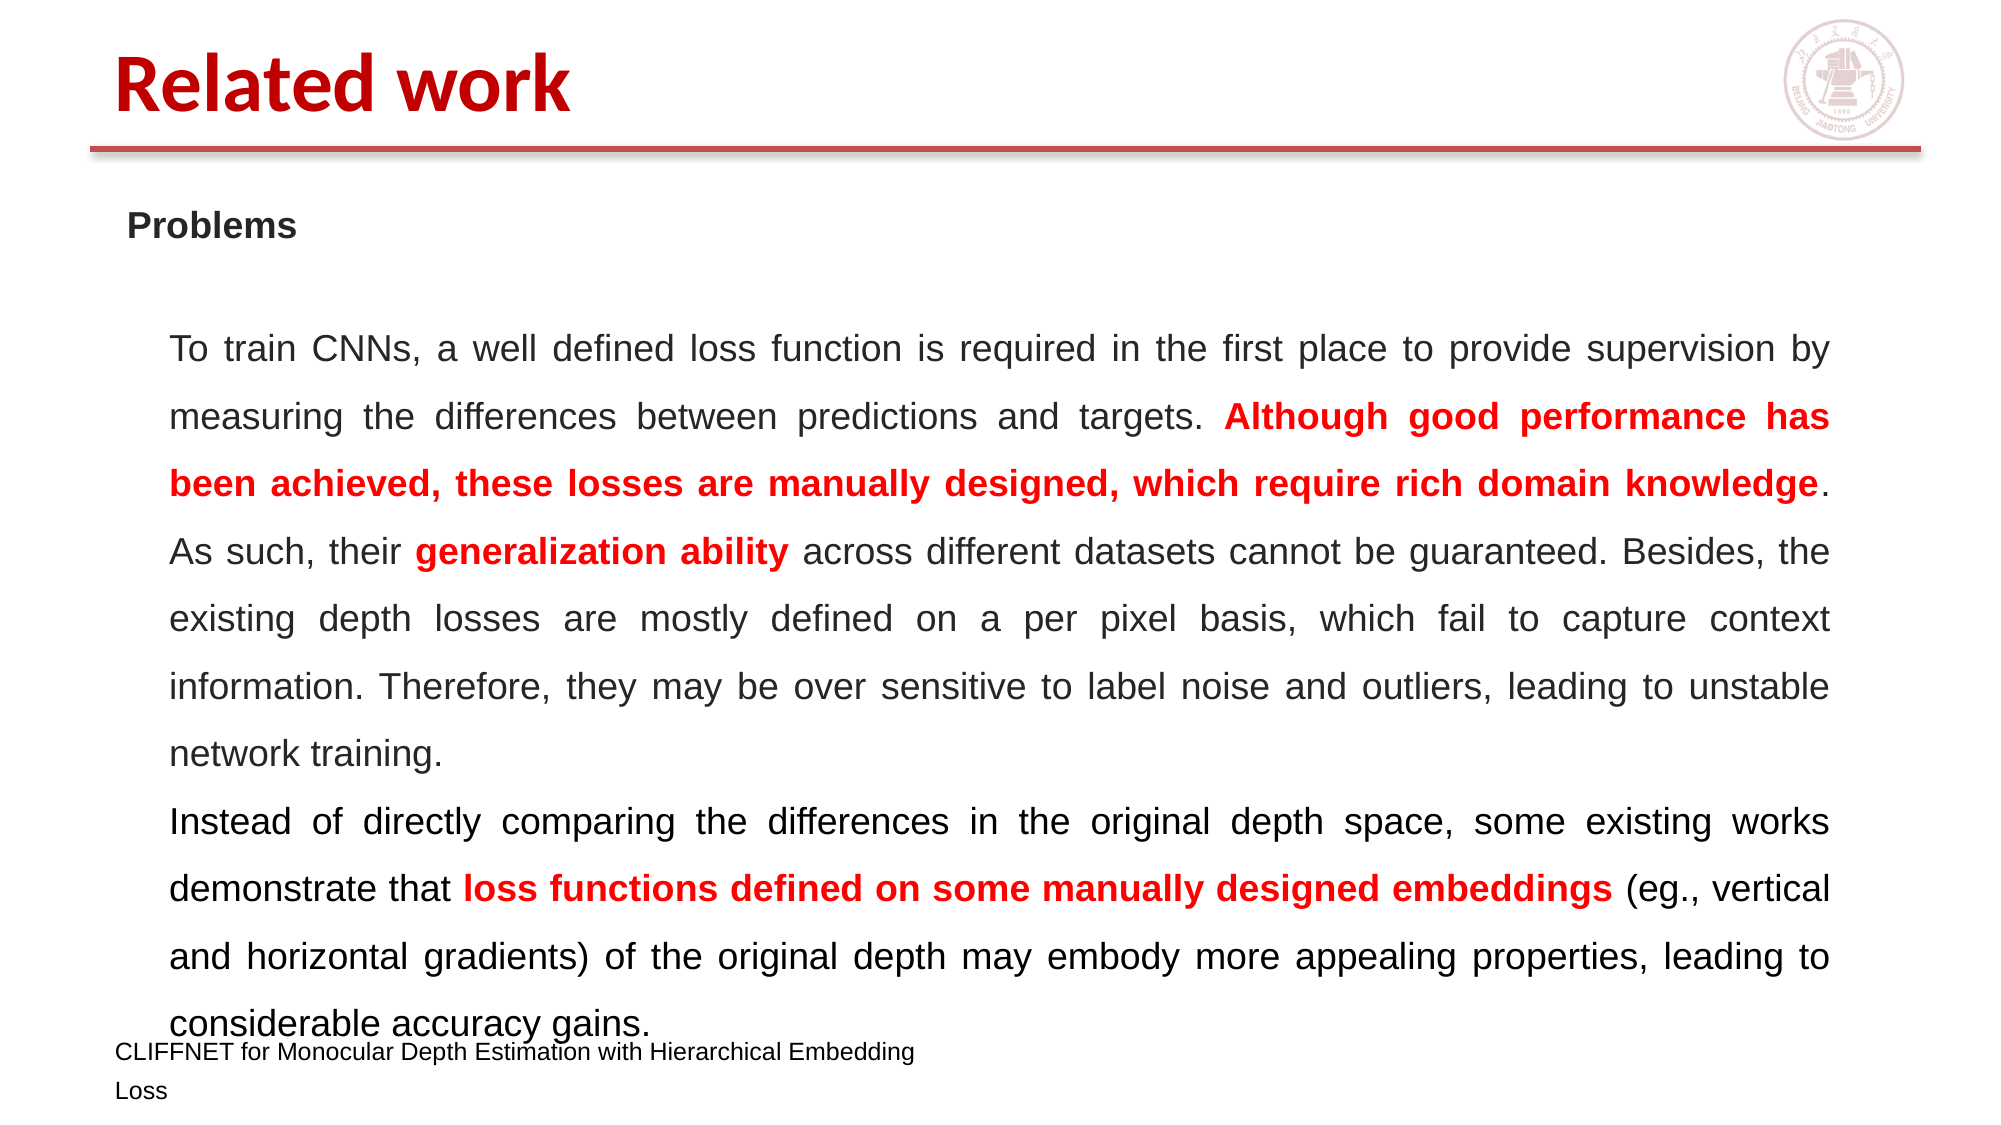

# Related work
Problems
To train CNNs, a well defined loss function is required in the first place to provide supervision by measuring the differences between predictions and targets. Although good performance has been achieved, these losses are manually designed, which require rich domain knowledge. As such, their generalization ability across different datasets cannot be guaranteed. Besides, the existing depth losses are mostly defined on a per pixel basis, which fail to capture context information. Therefore, they may be over sensitive to label noise and outliers, leading to unstable network training.
Instead of directly comparing the differences in the original depth space, some existing works demonstrate that loss functions defined on some manually designed embeddings (eg., vertical and horizontal gradients) of the original depth may embody more appealing properties, leading to considerable accuracy gains.